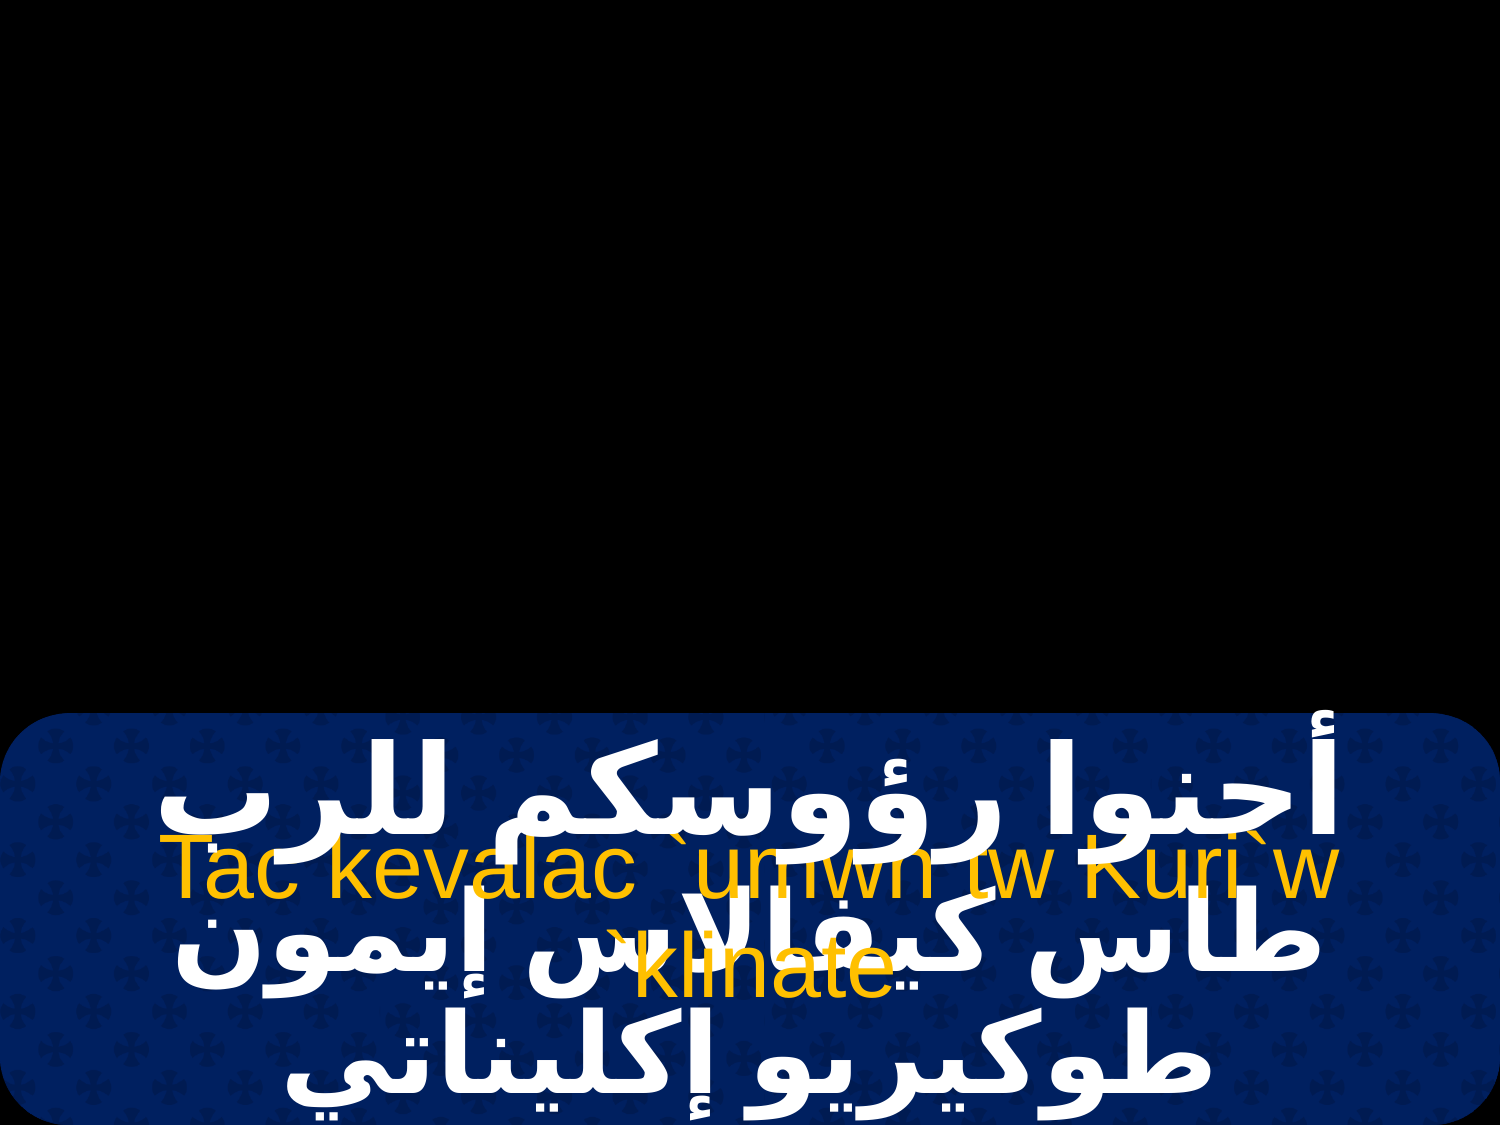

#
أحنوا رؤوسكم للرب
Tac kevalac `umwn tw Kuri`w `klinate
طاس كيفالاس إيمون طوكيريو إكليناتي